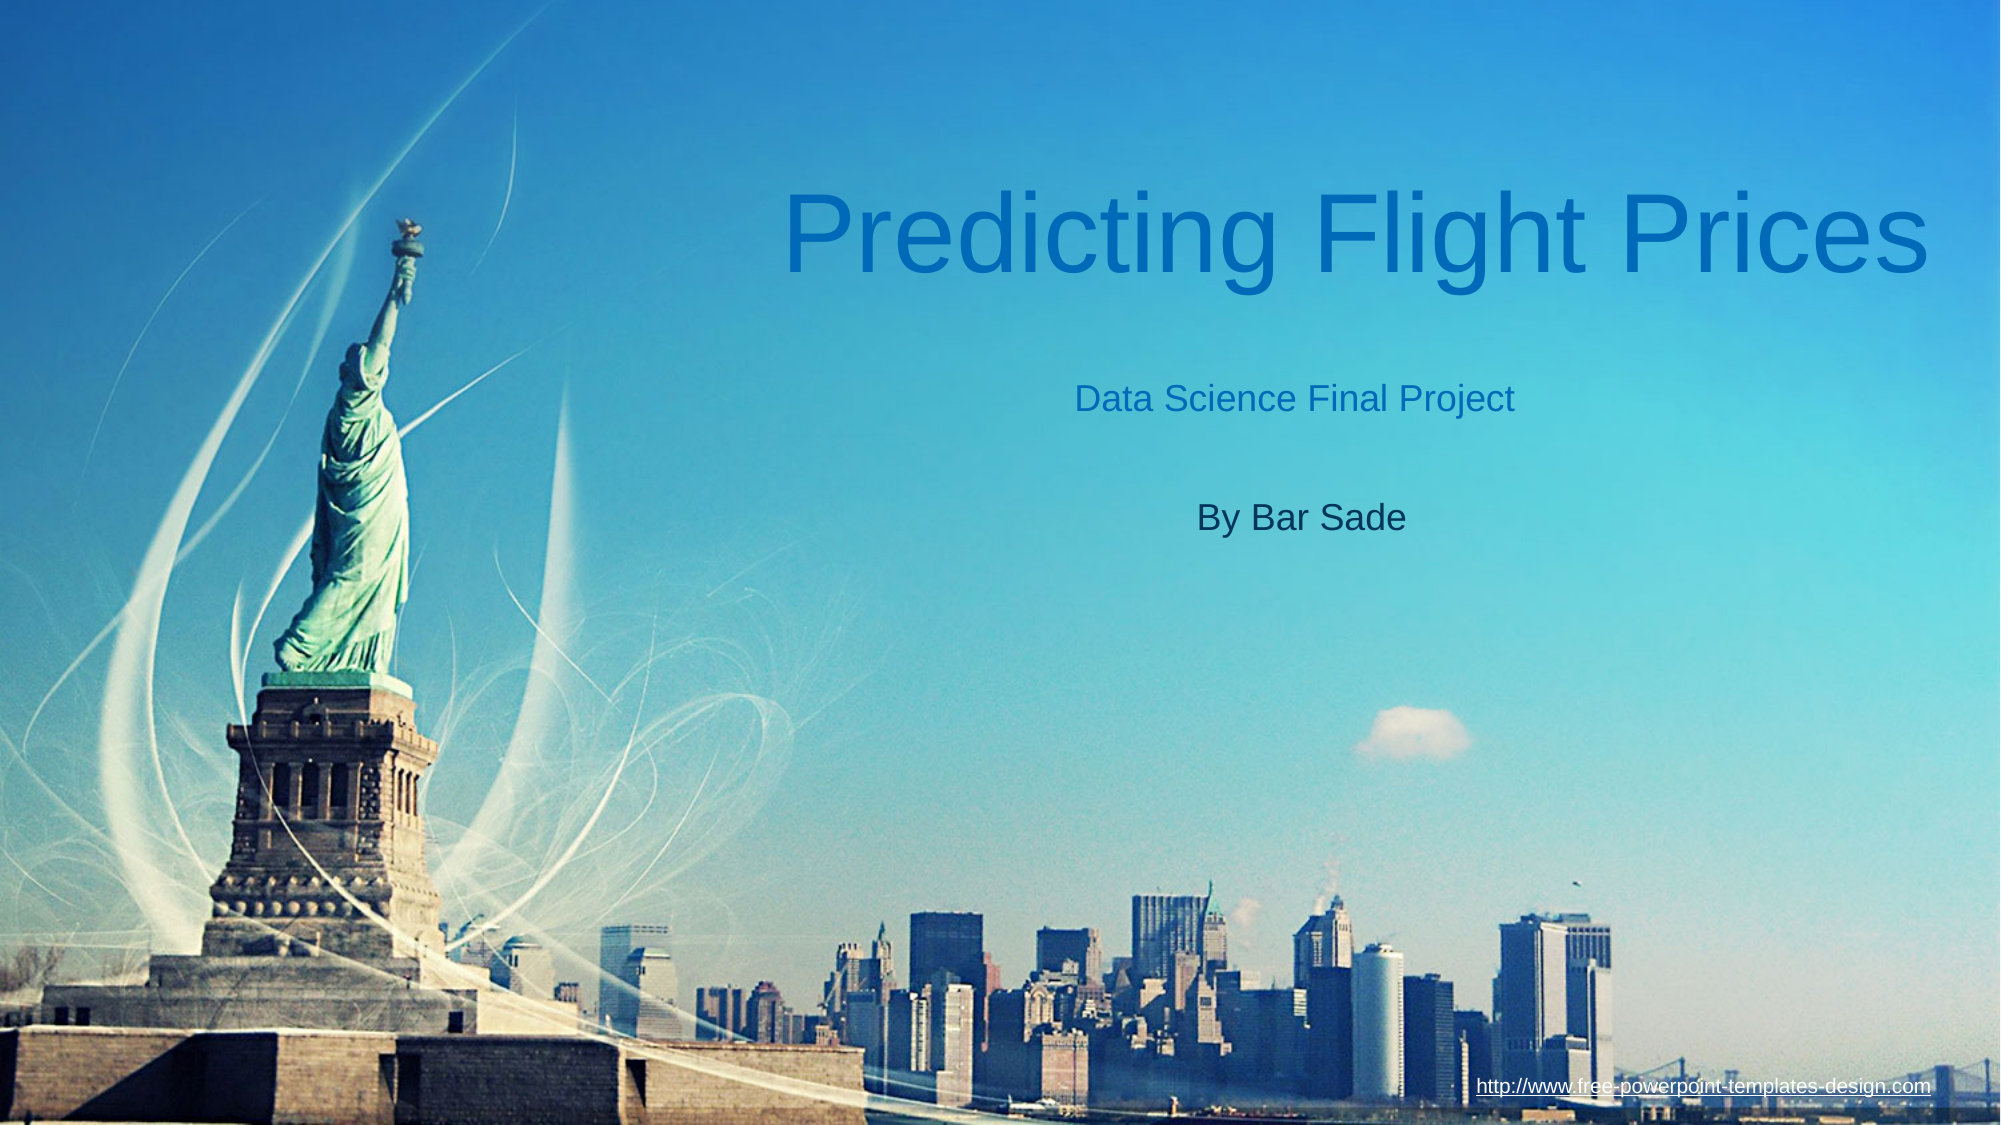

# Predicting Flight Prices
Data Science Final Project
By Bar Sade
http://www.free-powerpoint-templates-design.com